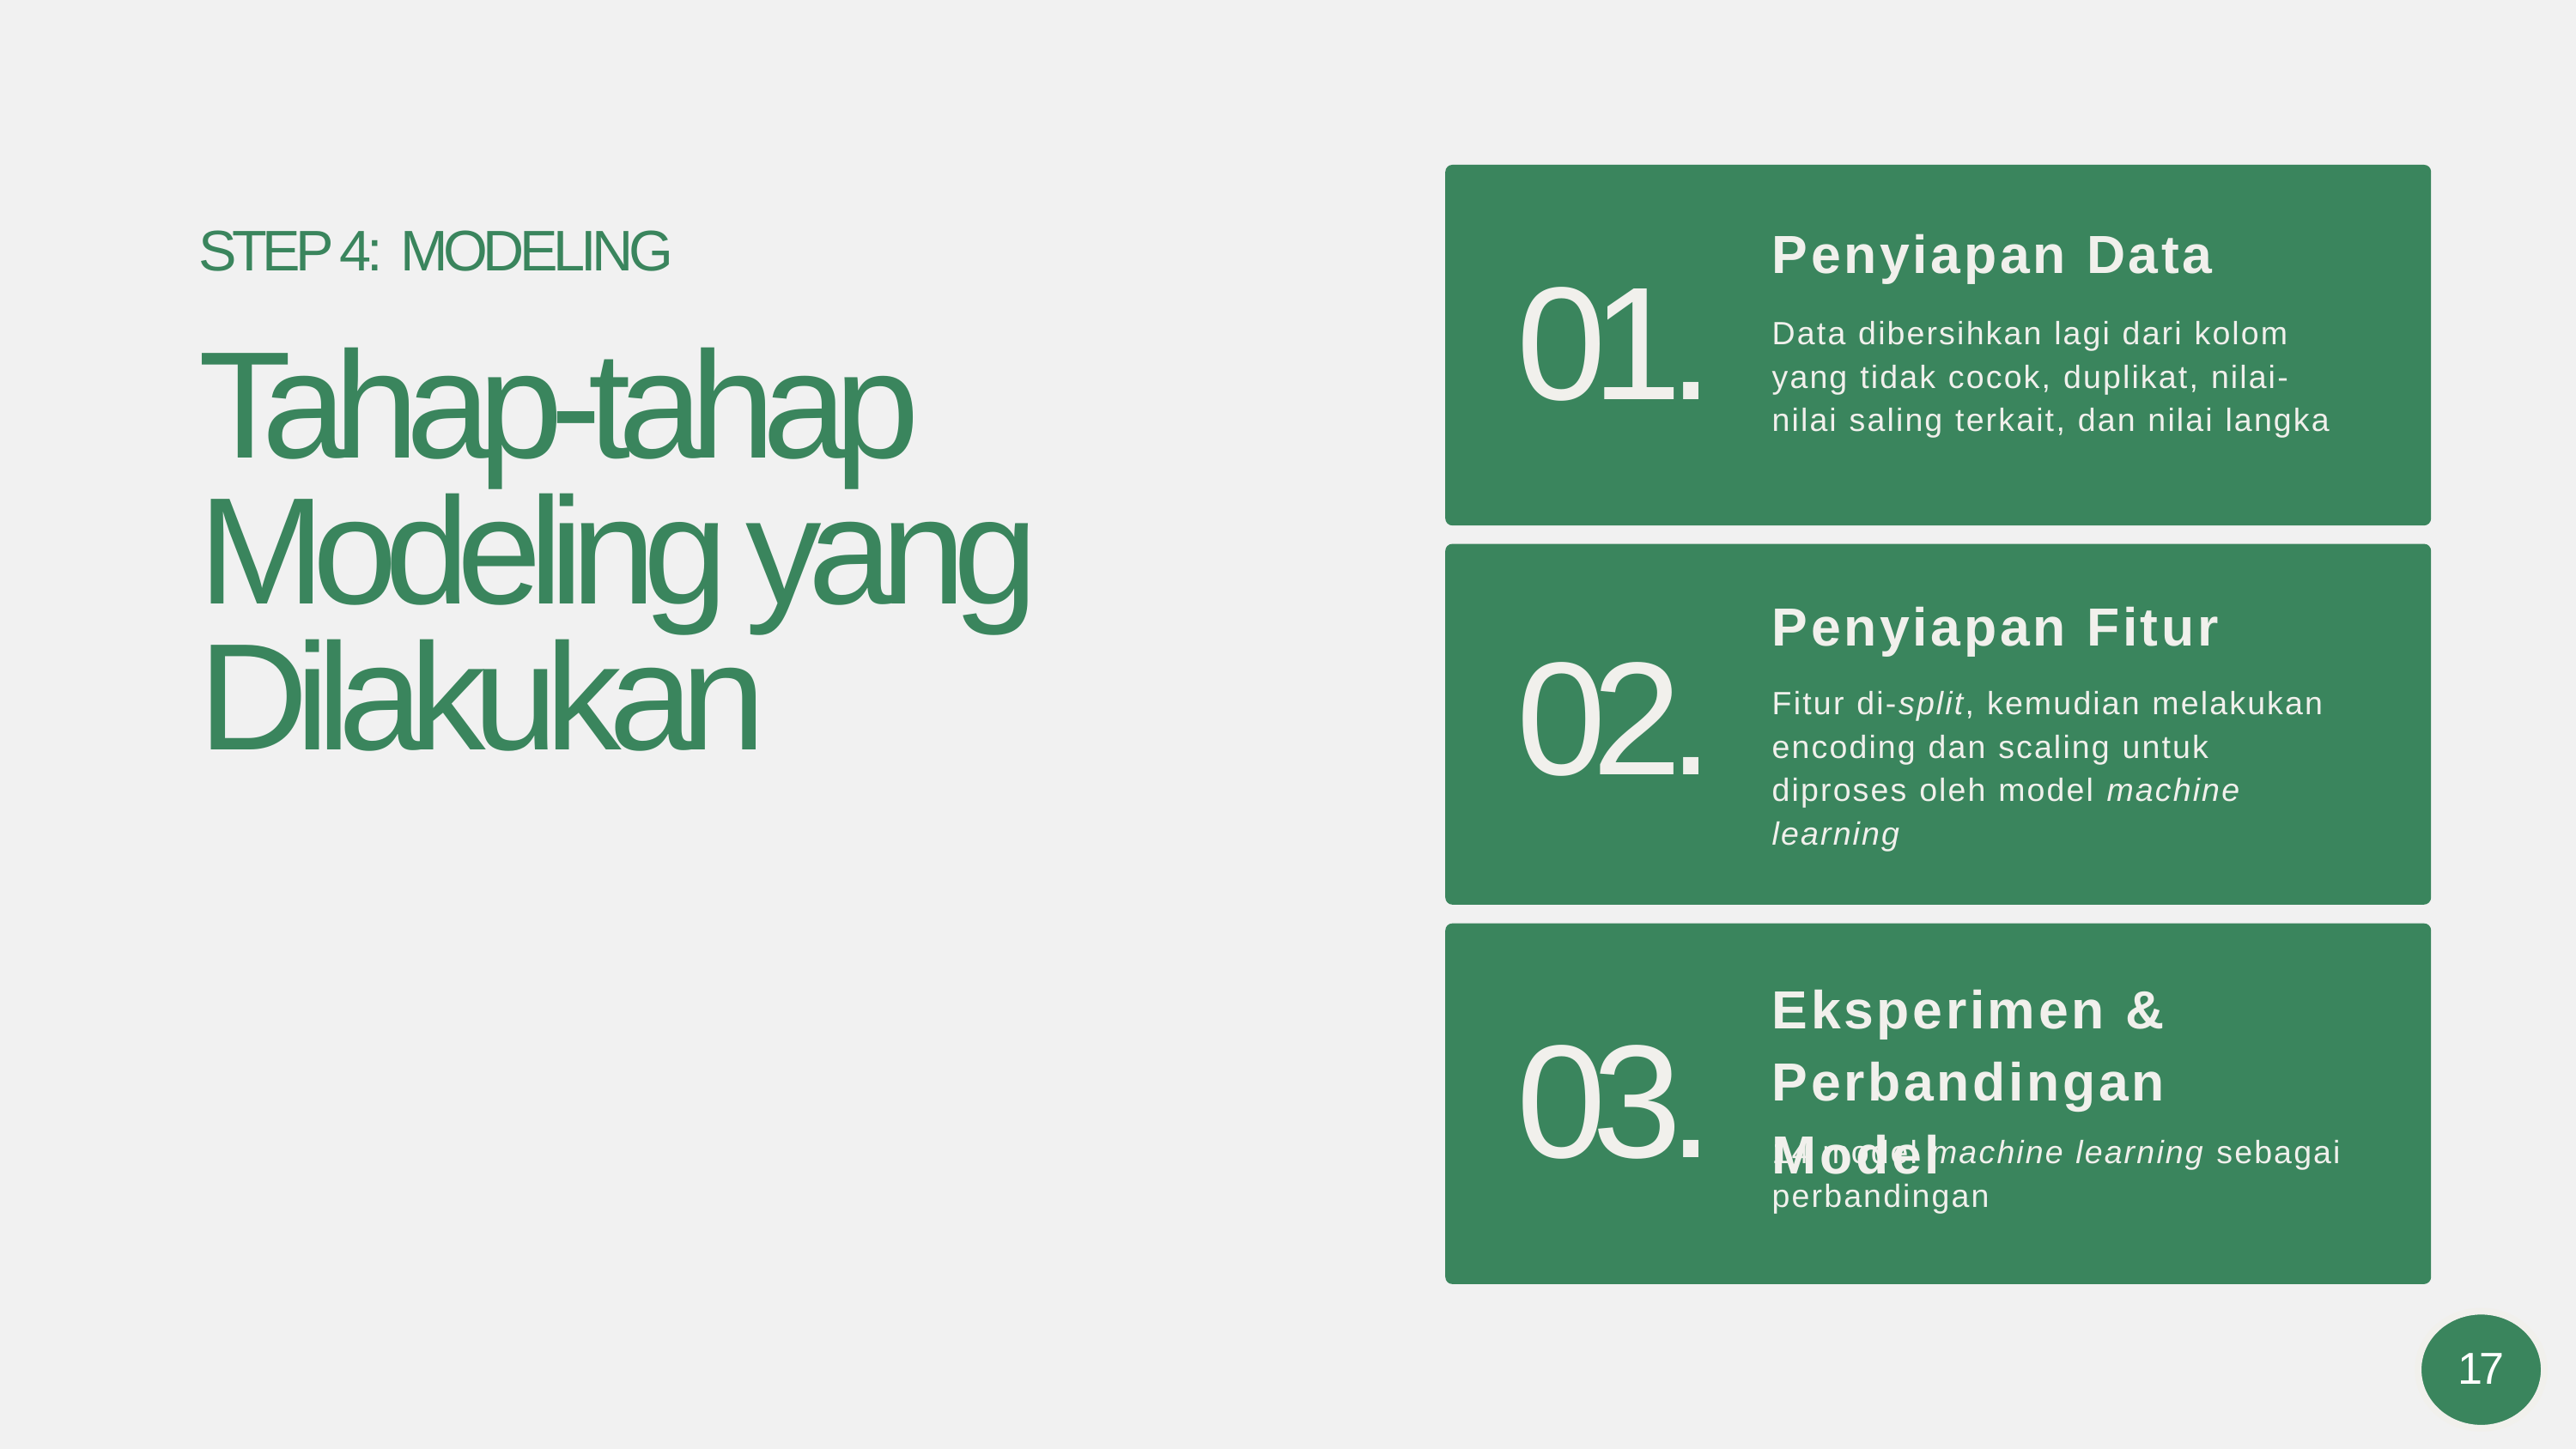

Penyiapan Data
STEP 4:  MODELING
01.
Data dibersihkan lagi dari kolom yang tidak cocok, duplikat, nilai-nilai saling terkait, dan nilai langka
Tahap-tahap Modeling yang Dilakukan

Penyiapan Fitur
02.
Fitur di-split, kemudian melakukan encoding dan scaling untuk diproses oleh model machine learning

Eksperimen & Perbandingan Model
03.
14 model machine learning sebagai perbandingan

17